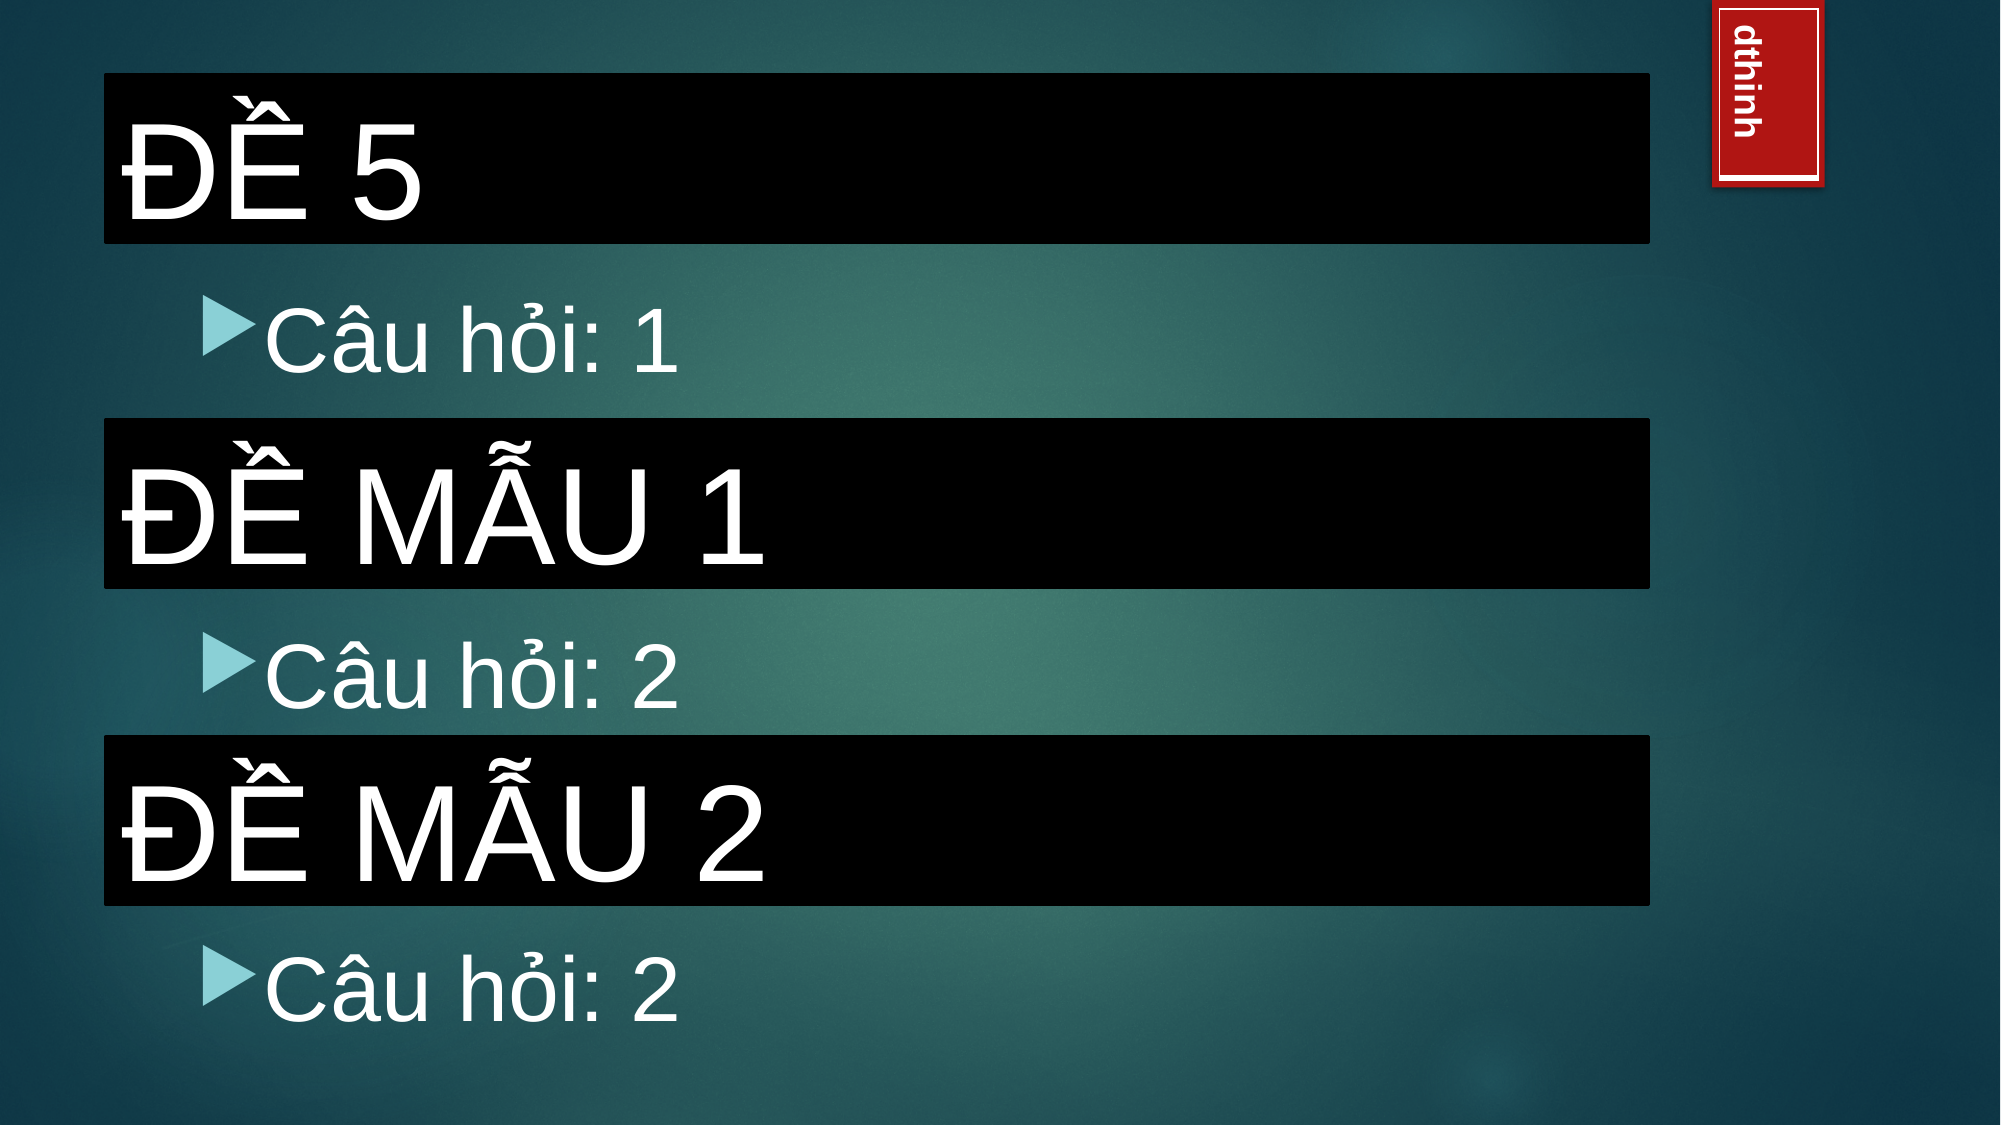

# ĐỀ 5
Câu hỏi: 1

ĐỀ MẪU 1
Câu hỏi: 2

ĐỀ MẪU 2
Câu hỏi: 2